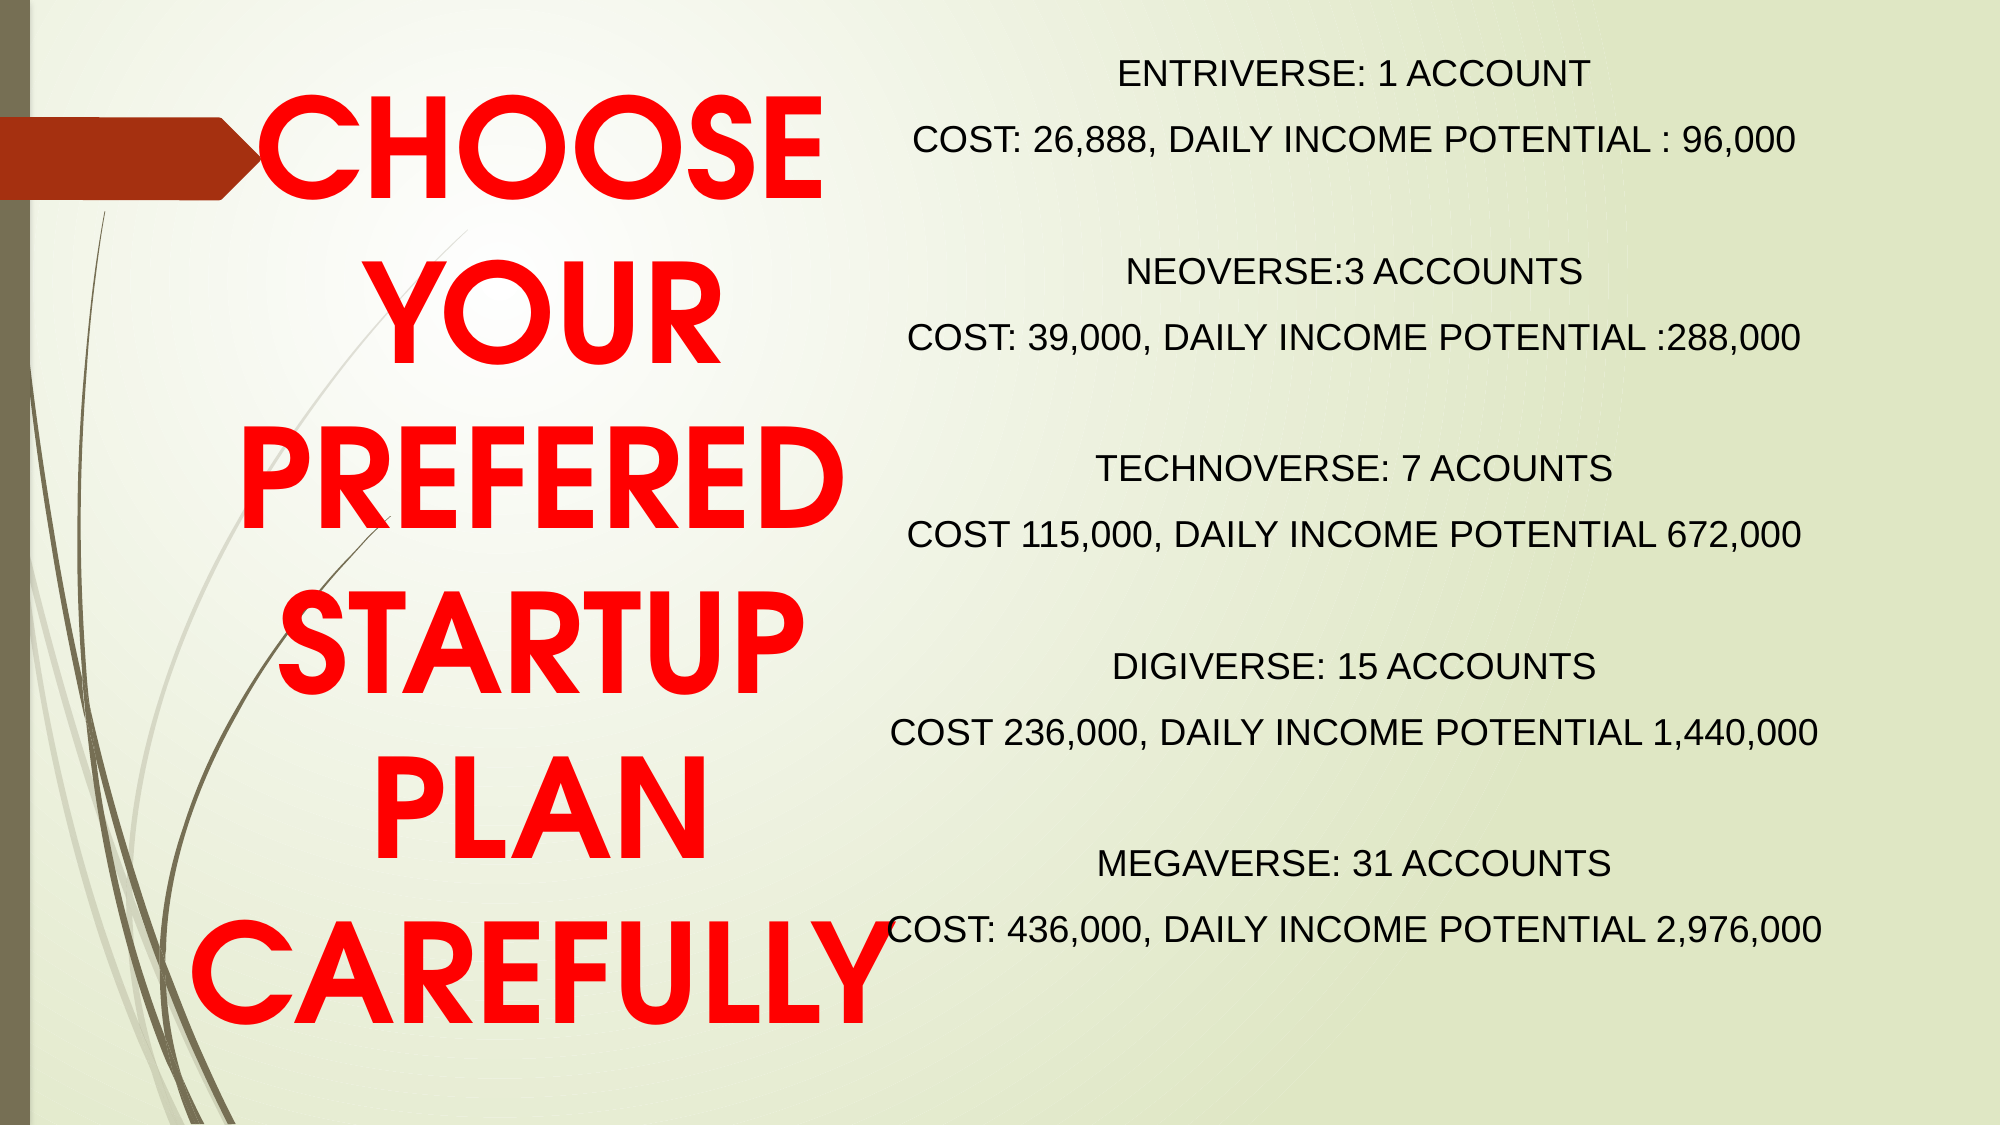

ENTRIVERSE: 1 ACCOUNT
COST: 26,888, DAILY INCOME POTENTIAL : 96,000

NEOVERSE:3 ACCOUNTS
COST: 39,000, DAILY INCOME POTENTIAL :288,000

TECHNOVERSE: 7 ACOUNTS
COST 115,000, DAILY INCOME POTENTIAL 672,000

DIGIVERSE: 15 ACCOUNTS
COST 236,000, DAILY INCOME POTENTIAL 1,440,000

MEGAVERSE: 31 ACCOUNTS
COST: 436,000, DAILY INCOME POTENTIAL 2,976,000

# CHOOSE YOUR PREFERED STARTUP PLAN CAREFULLY